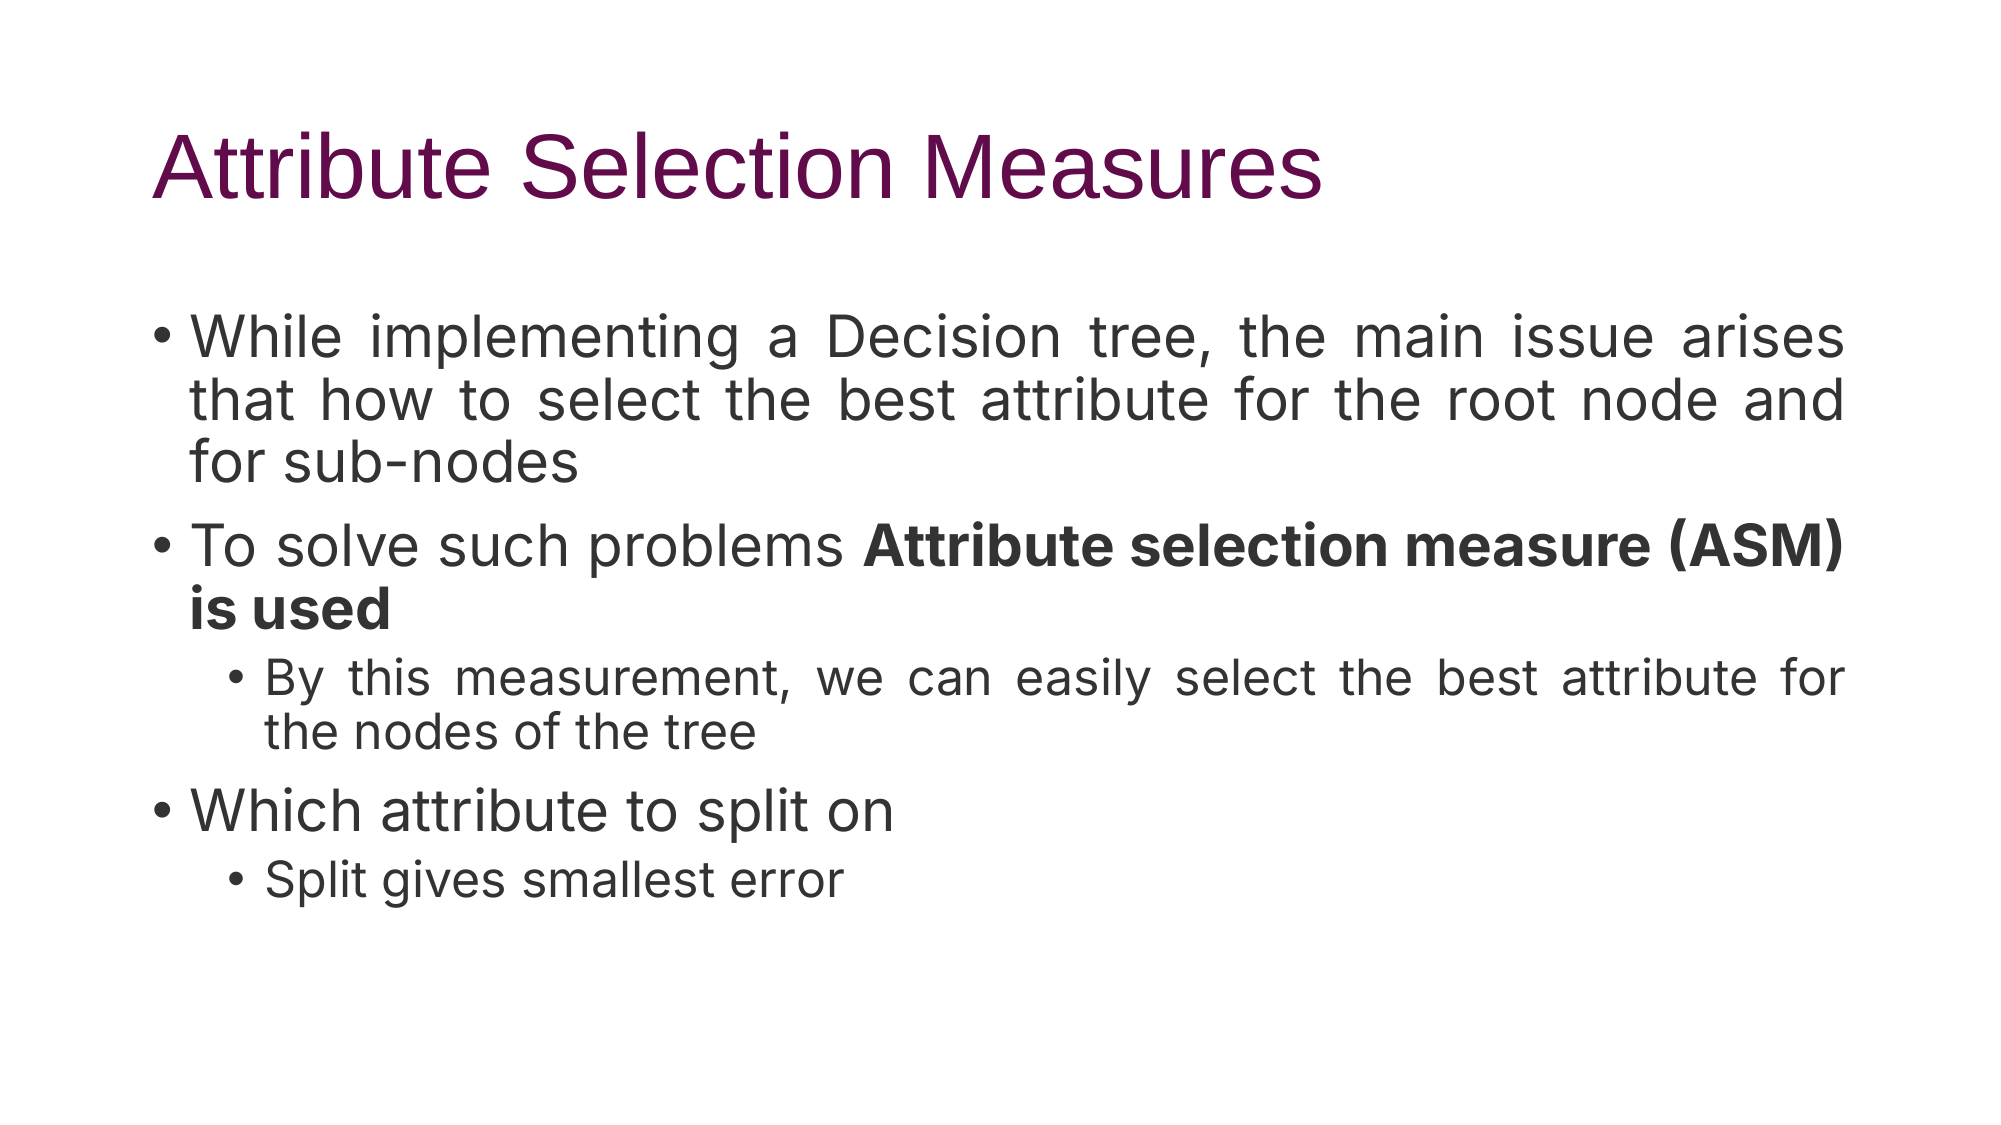

# Attribute Selection Measures
While implementing a Decision tree, the main issue arises that how to select the best attribute for the root node and for sub-nodes
To solve such problems Attribute selection measure (ASM) is used
By this measurement, we can easily select the best attribute for the nodes of the tree
Which attribute to split on
Split gives smallest error